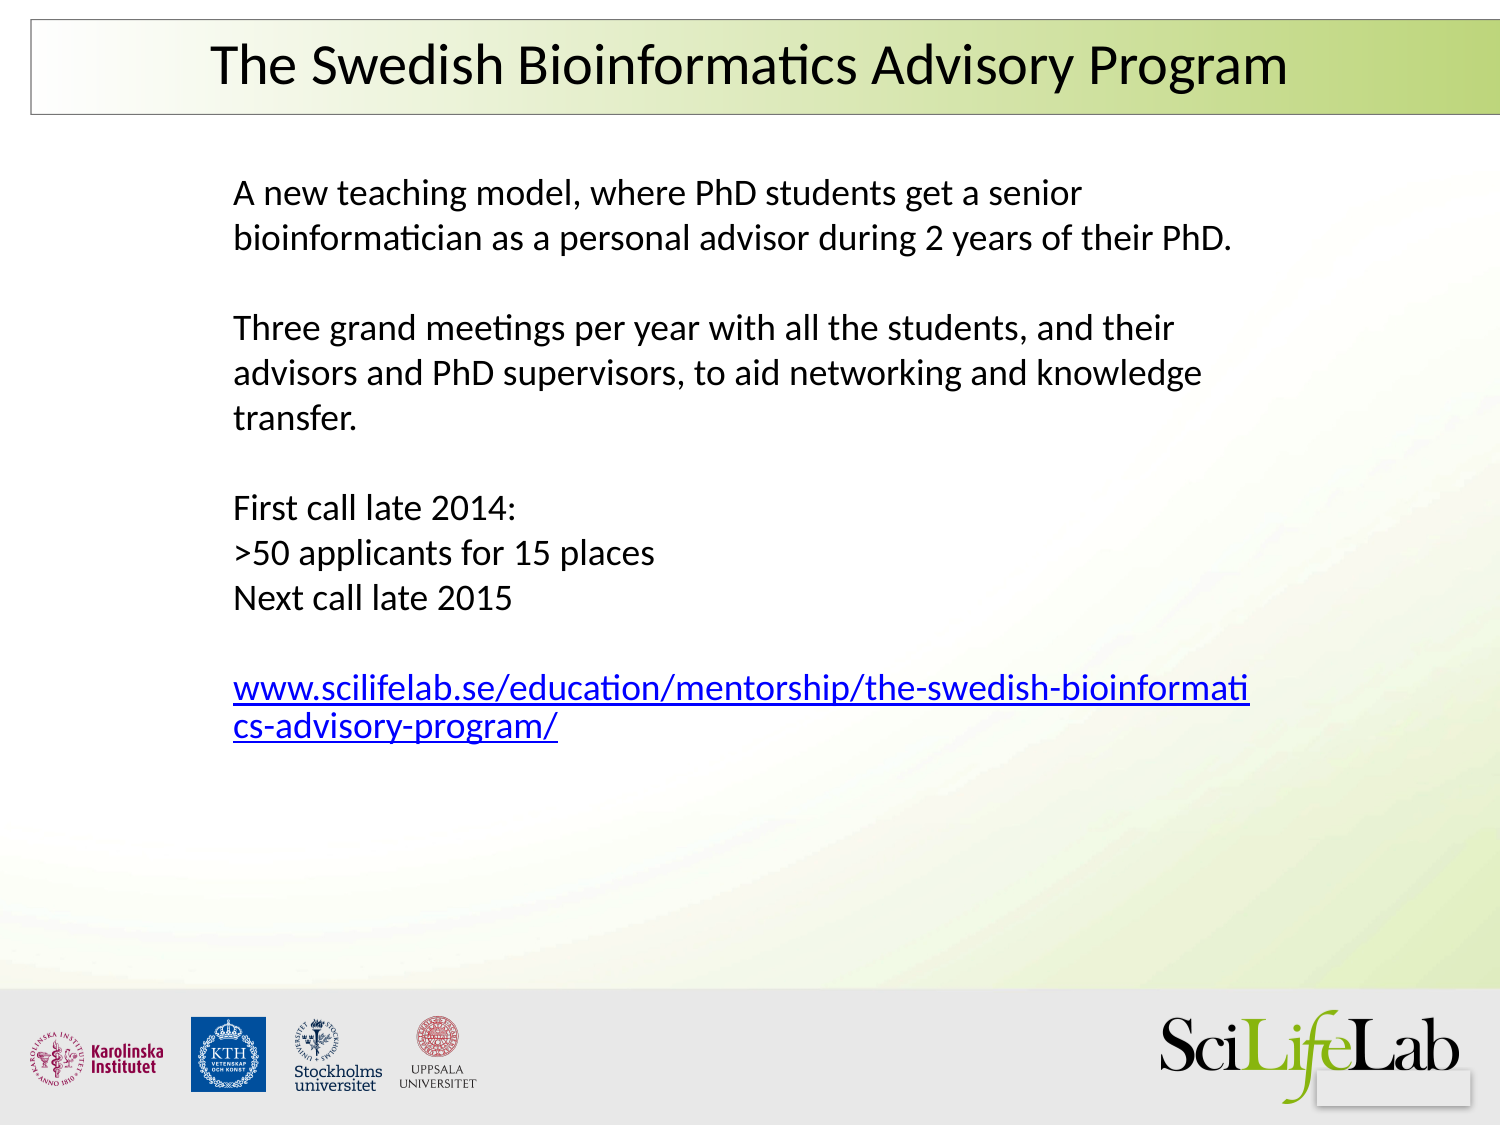

# The Swedish Bioinformatics Advisory Program
A new teaching model, where PhD students get a senior bioinformatician as a personal advisor during 2 years of their PhD.

Three grand meetings per year with all the students, and their advisors and PhD supervisors, to aid networking and knowledge transfer.

First call late 2014:
>50 applicants for 15 places
Next call late 2015

www.scilifelab.se/education/mentorship/the-swedish-bioinformatics-advisory-program/